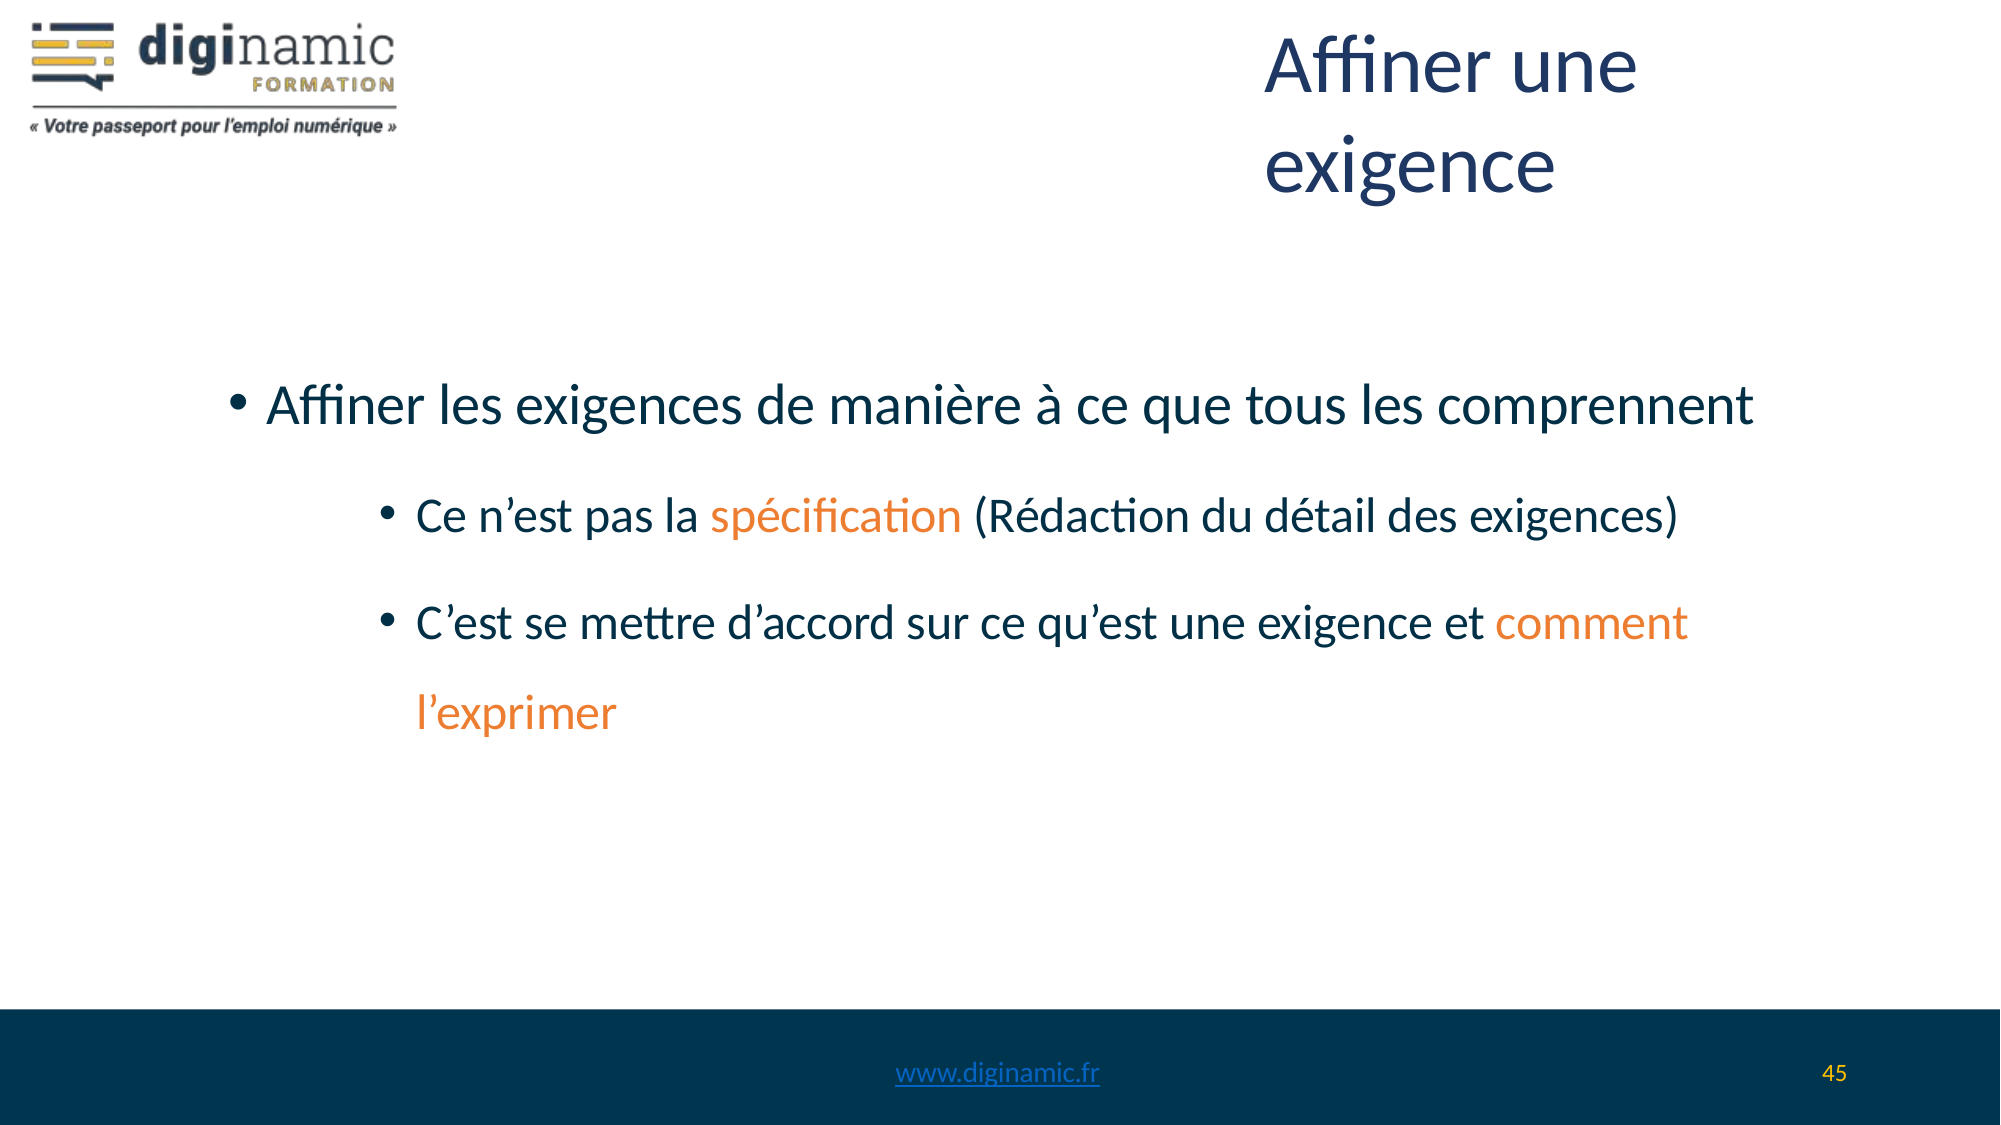

Affiner une exigence
Affiner les exigences de manière à ce que tous les comprennent
Ce n’est pas la spécification (Rédaction du détail des exigences)
C’est se mettre d’accord sur ce qu’est une exigence et comment l’exprimer
www.diginamic.fr
45